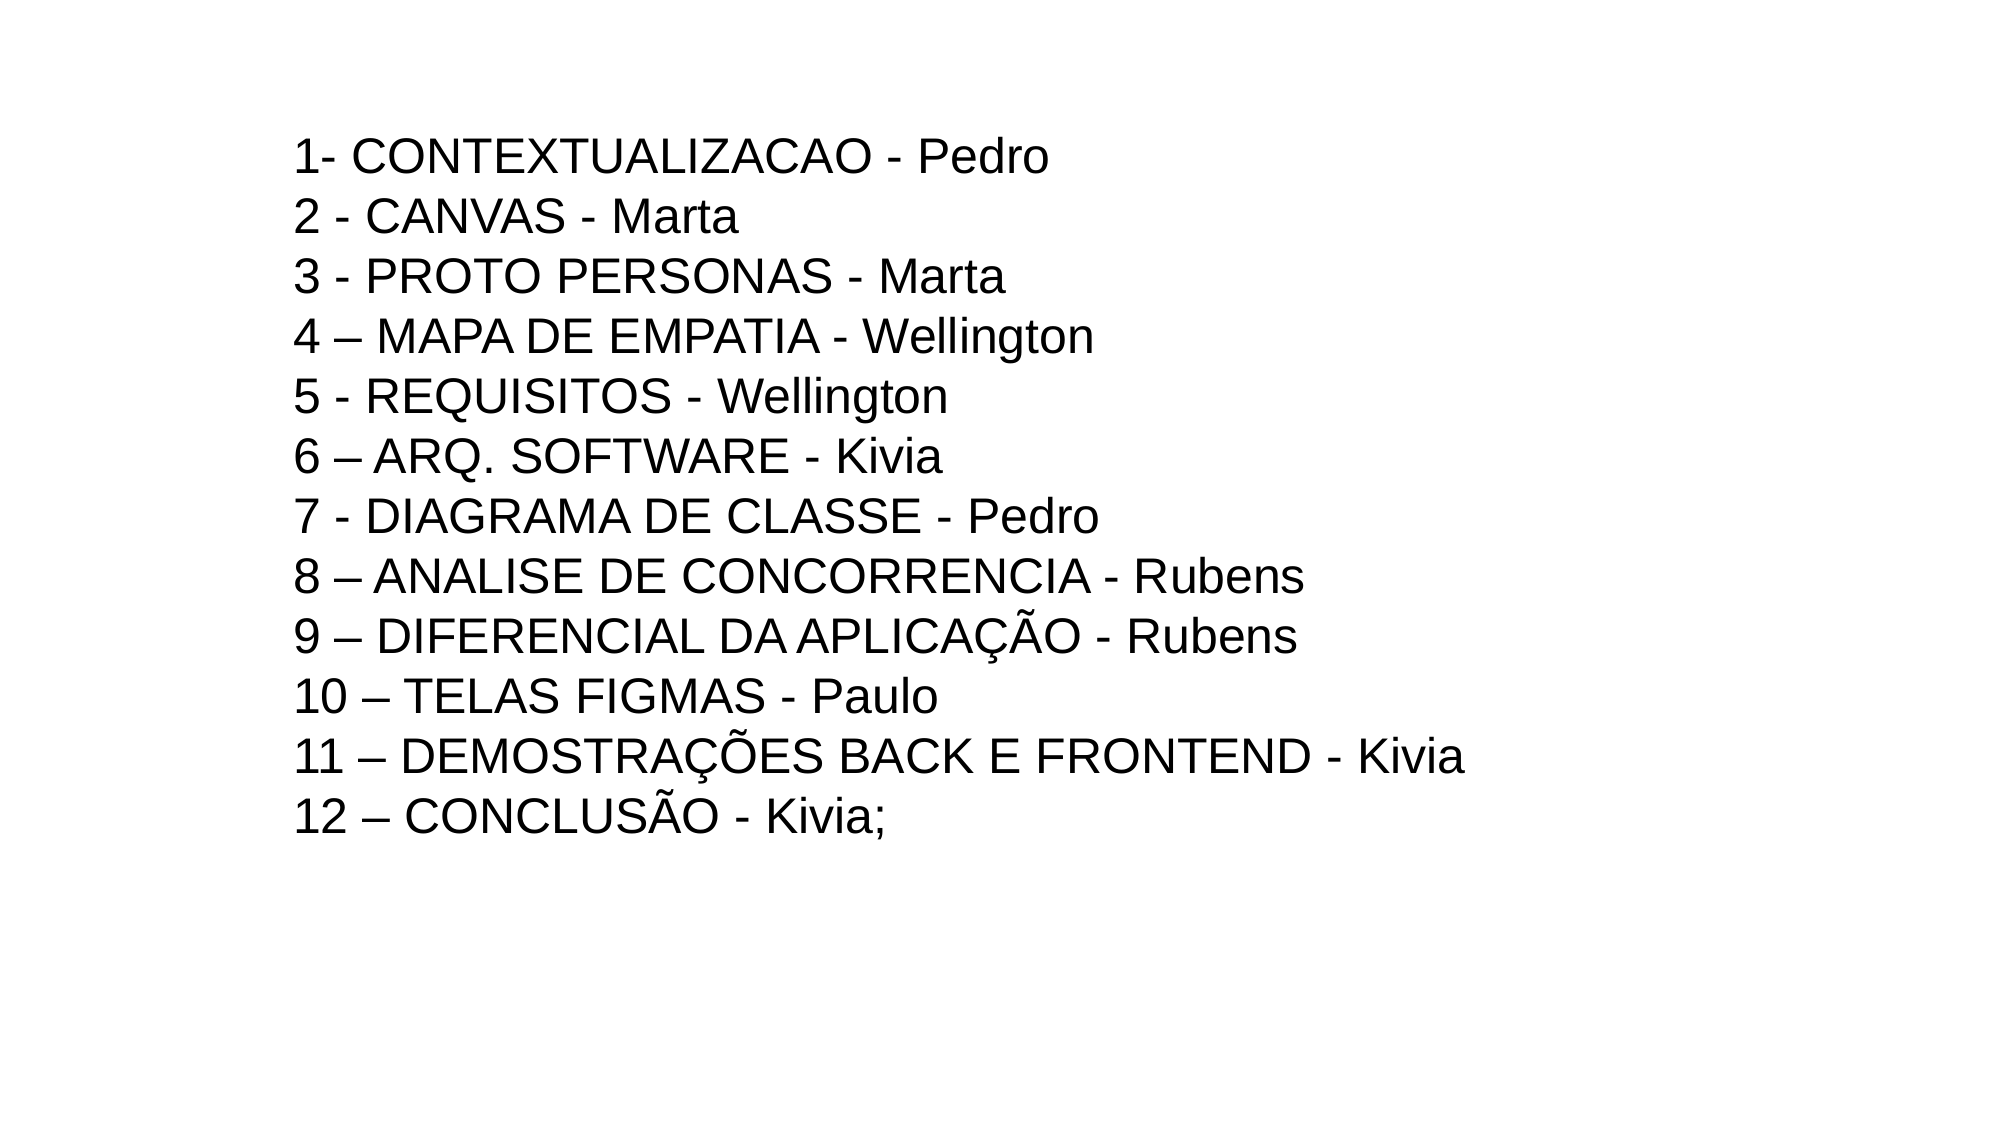

1- CONTEXTUALIZACAO - Pedro
2 - CANVAS - Marta
3 - PROTO PERSONAS - Marta
4 – MAPA DE EMPATIA - Wellington
5 - REQUISITOS - Wellington
6 – ARQ. SOFTWARE - Kivia
7 - DIAGRAMA DE CLASSE - Pedro
8 – ANALISE DE CONCORRENCIA - Rubens
9 – DIFERENCIAL DA APLICAÇÃO - Rubens
10 – TELAS FIGMAS - Paulo
11 – DEMOSTRAÇÕES BACK E FRONTEND - Kivia
12 – CONCLUSÃO - Kivia;